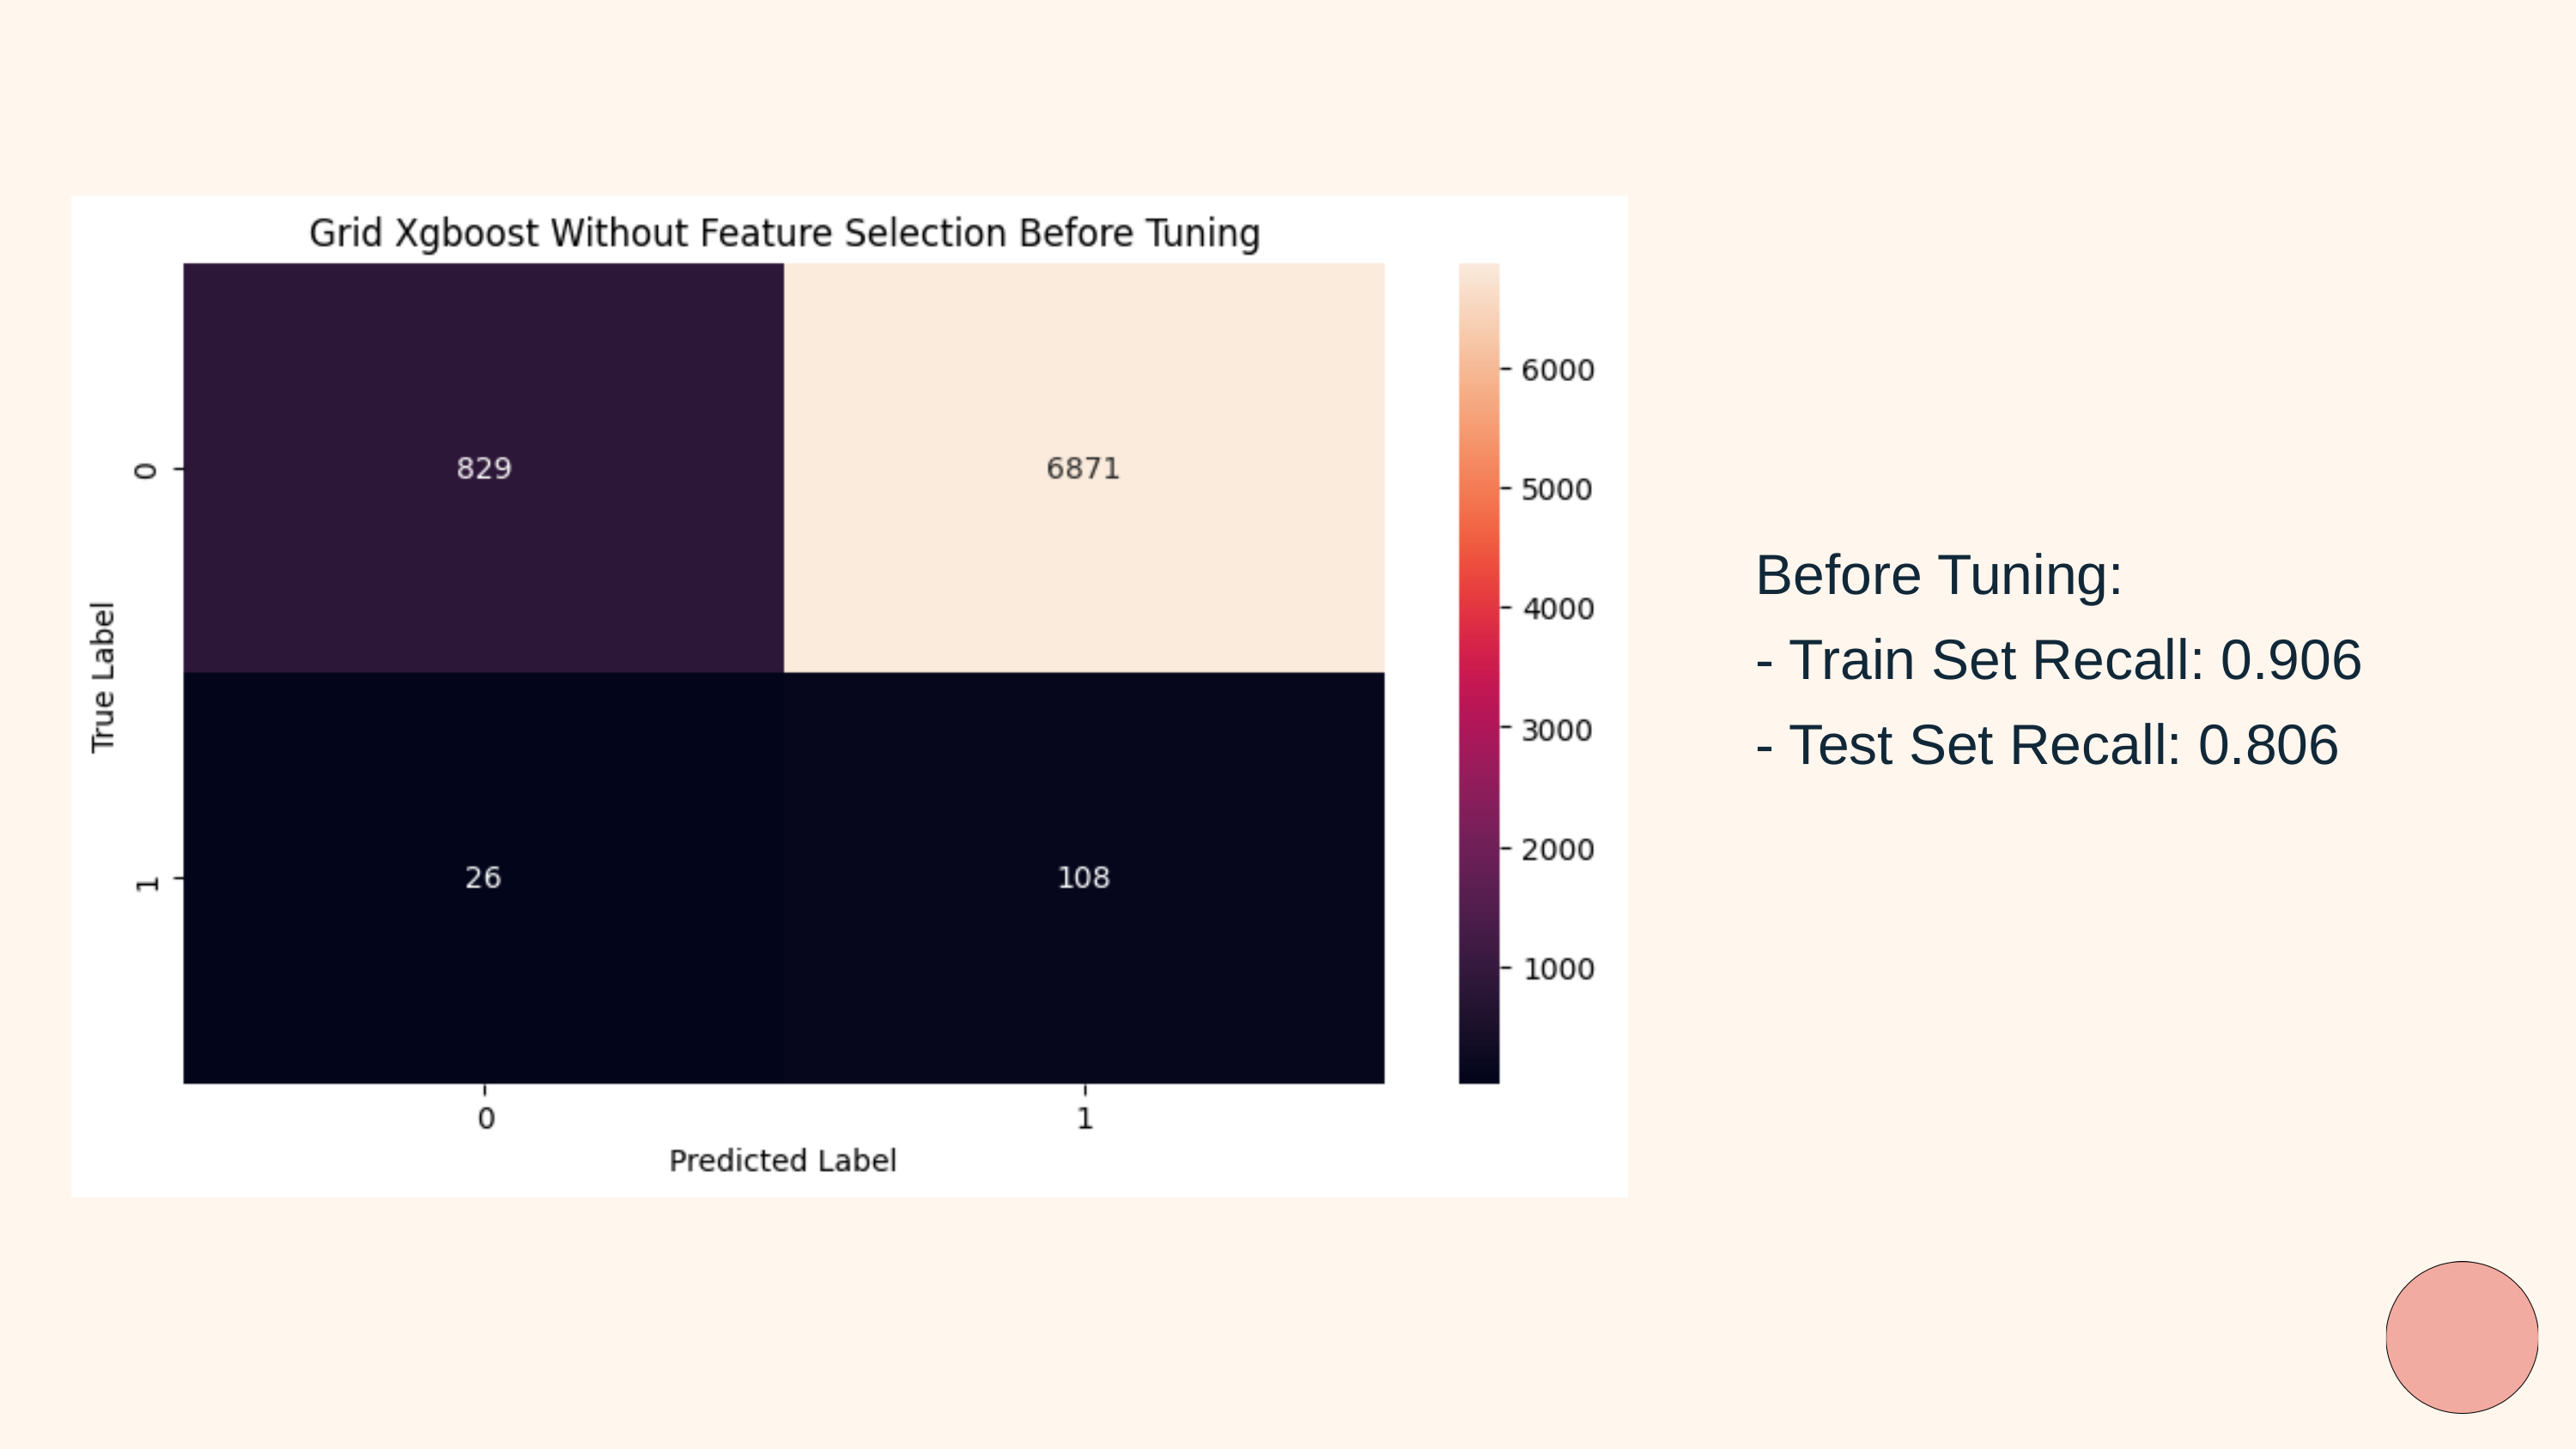

Before Tuning:
- Train Set Recall: 0.906
- Test Set Recall: 0.806